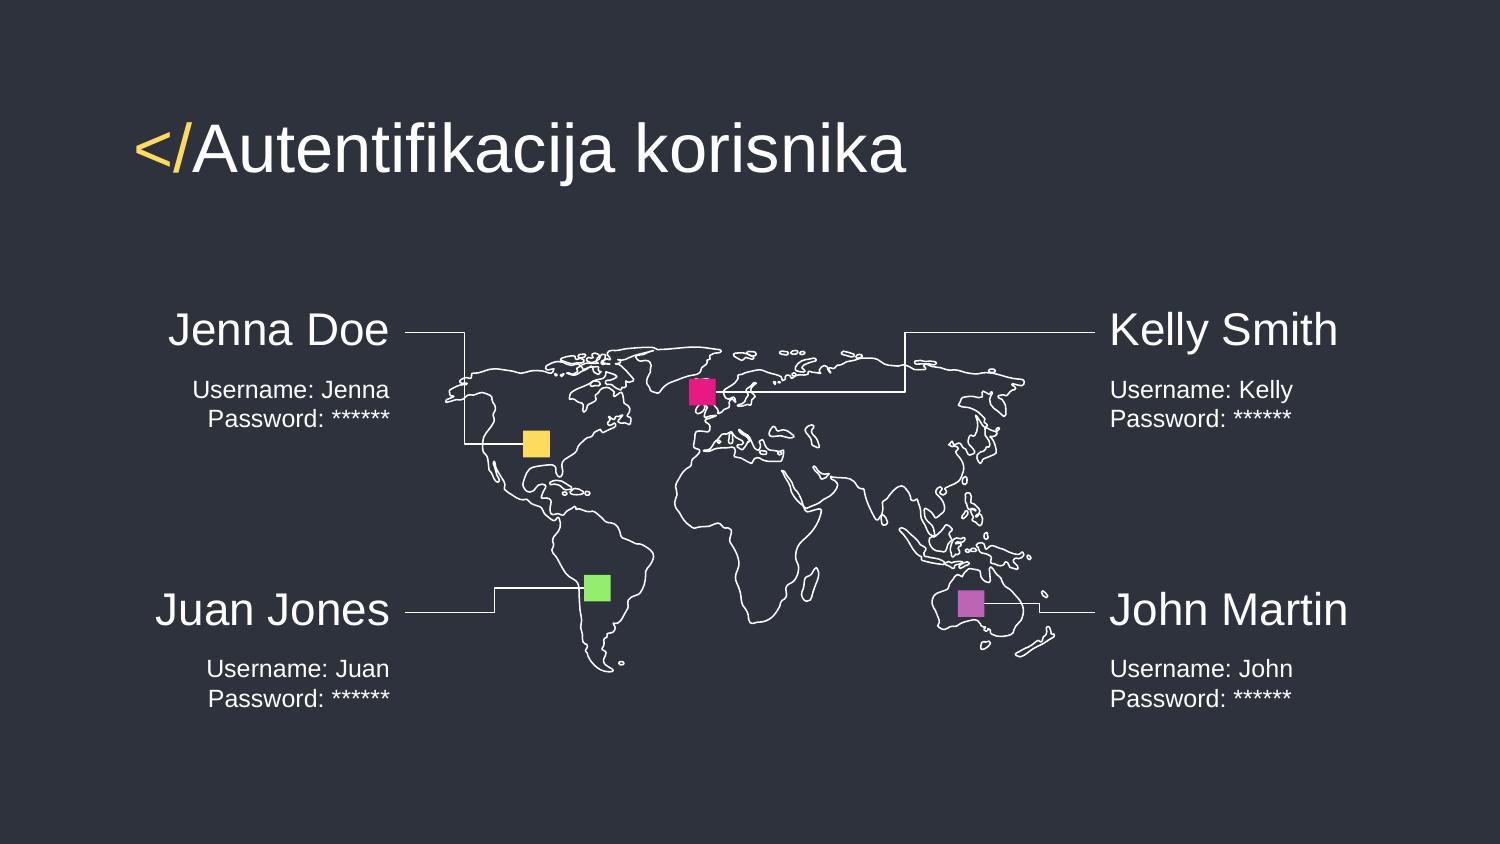

# </Autentifikacija korisnika
Jenna Doe
Username: Jenna
Password: ******
Kelly Smith
Username: Kelly
Password: ******

Juan Jones
Username: Juan
Password: ******
John Martin
Username: John
Password: ******